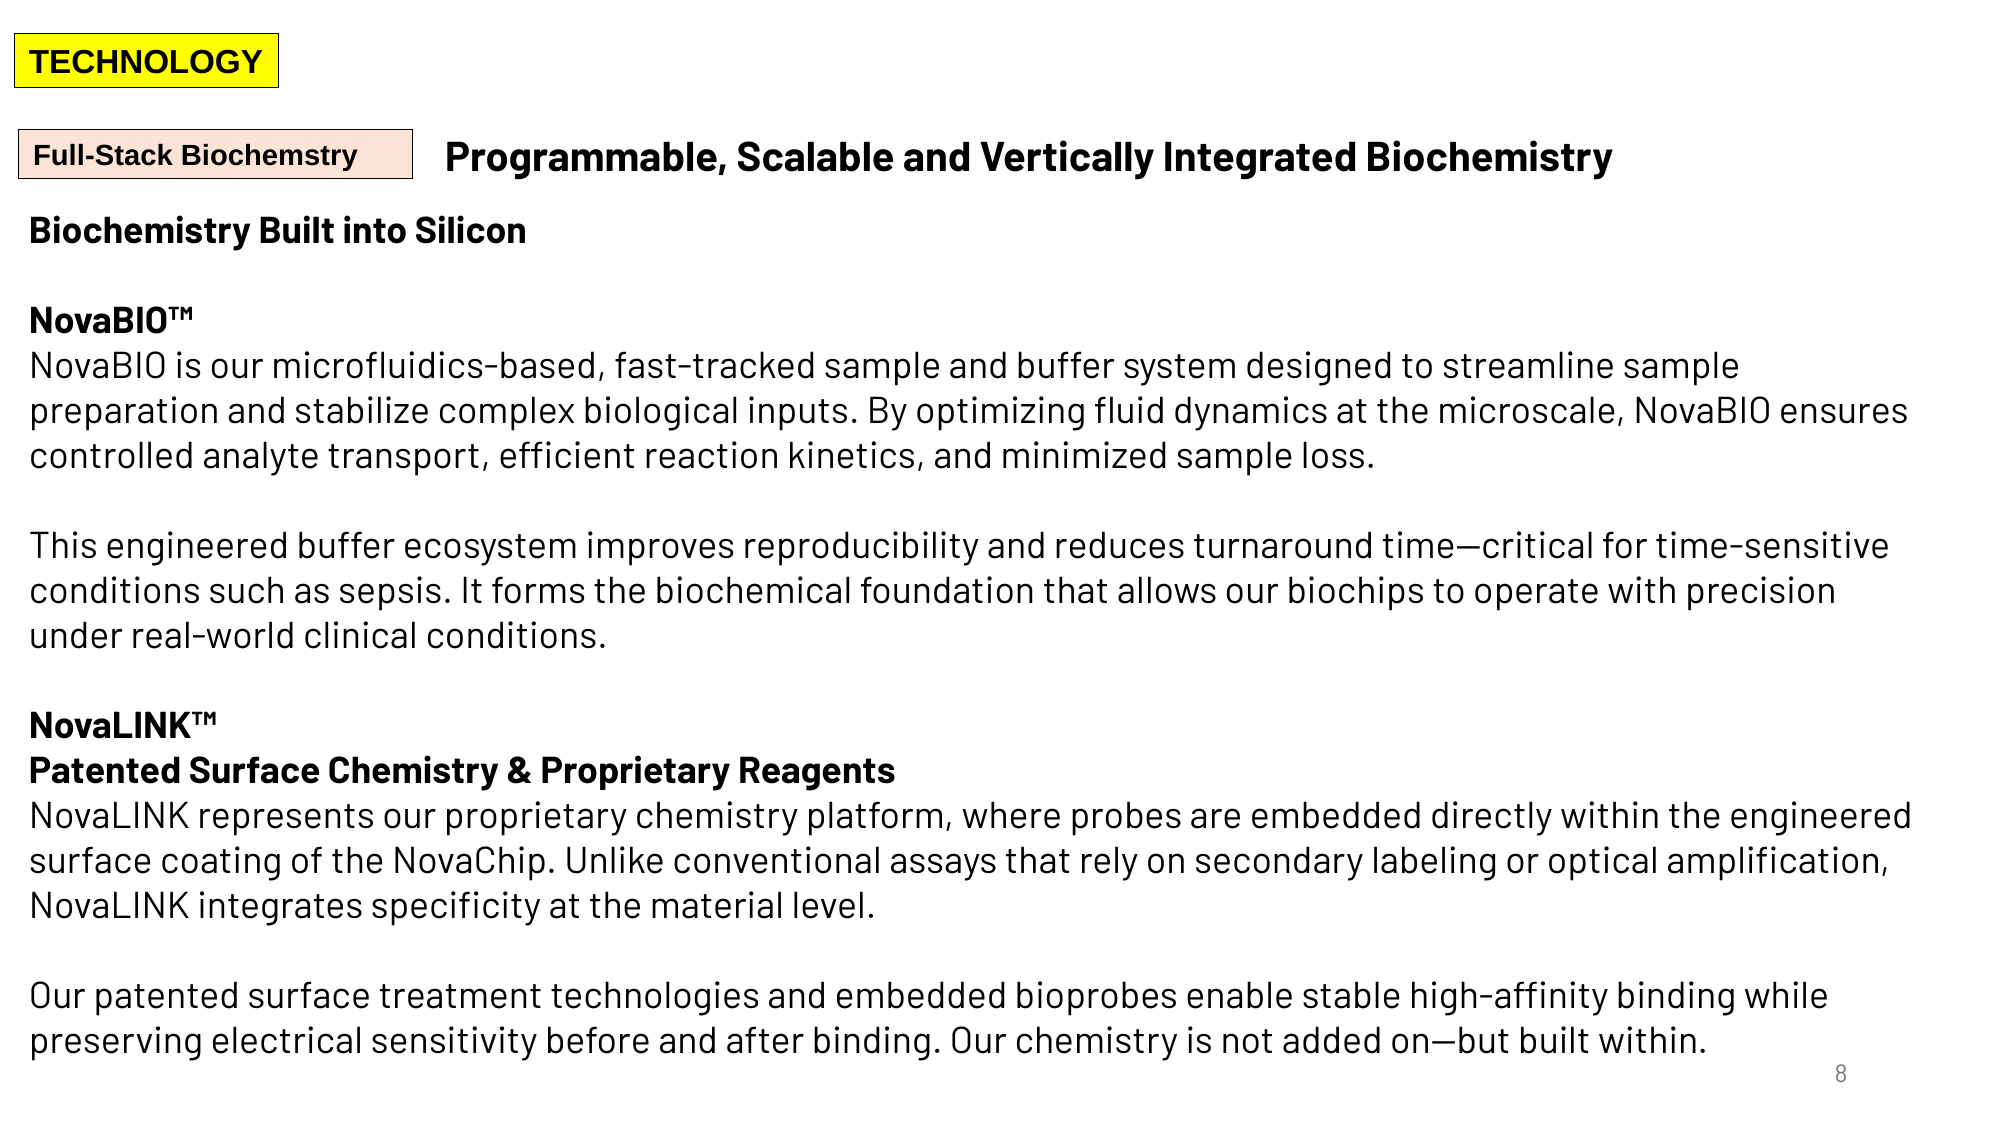

TECHNOLOGY
Programmable, Scalable and Vertically Integrated Biochemistry
Full-Stack Biochemstry
Biochemistry Built into Silicon

NovaBIO™
NovaBIO is our microfluidics-based, fast-tracked sample and buffer system designed to streamline sample preparation and stabilize complex biological inputs. By optimizing fluid dynamics at the microscale, NovaBIO ensures controlled analyte transport, efficient reaction kinetics, and minimized sample loss.

This engineered buffer ecosystem improves reproducibility and reduces turnaround time—critical for time-sensitive conditions such as sepsis. It forms the biochemical foundation that allows our biochips to operate with precision under real-world clinical conditions.

NovaLINK™
Patented Surface Chemistry & Proprietary Reagents
NovaLINK represents our proprietary chemistry platform, where probes are embedded directly within the engineered surface coating of the NovaChip. Unlike conventional assays that rely on secondary labeling or optical amplification, NovaLINK integrates specificity at the material level.

Our patented surface treatment technologies and embedded bioprobes enable stable high-affinity binding while preserving electrical sensitivity before and after binding. Our chemistry is not added on—but built within.

8